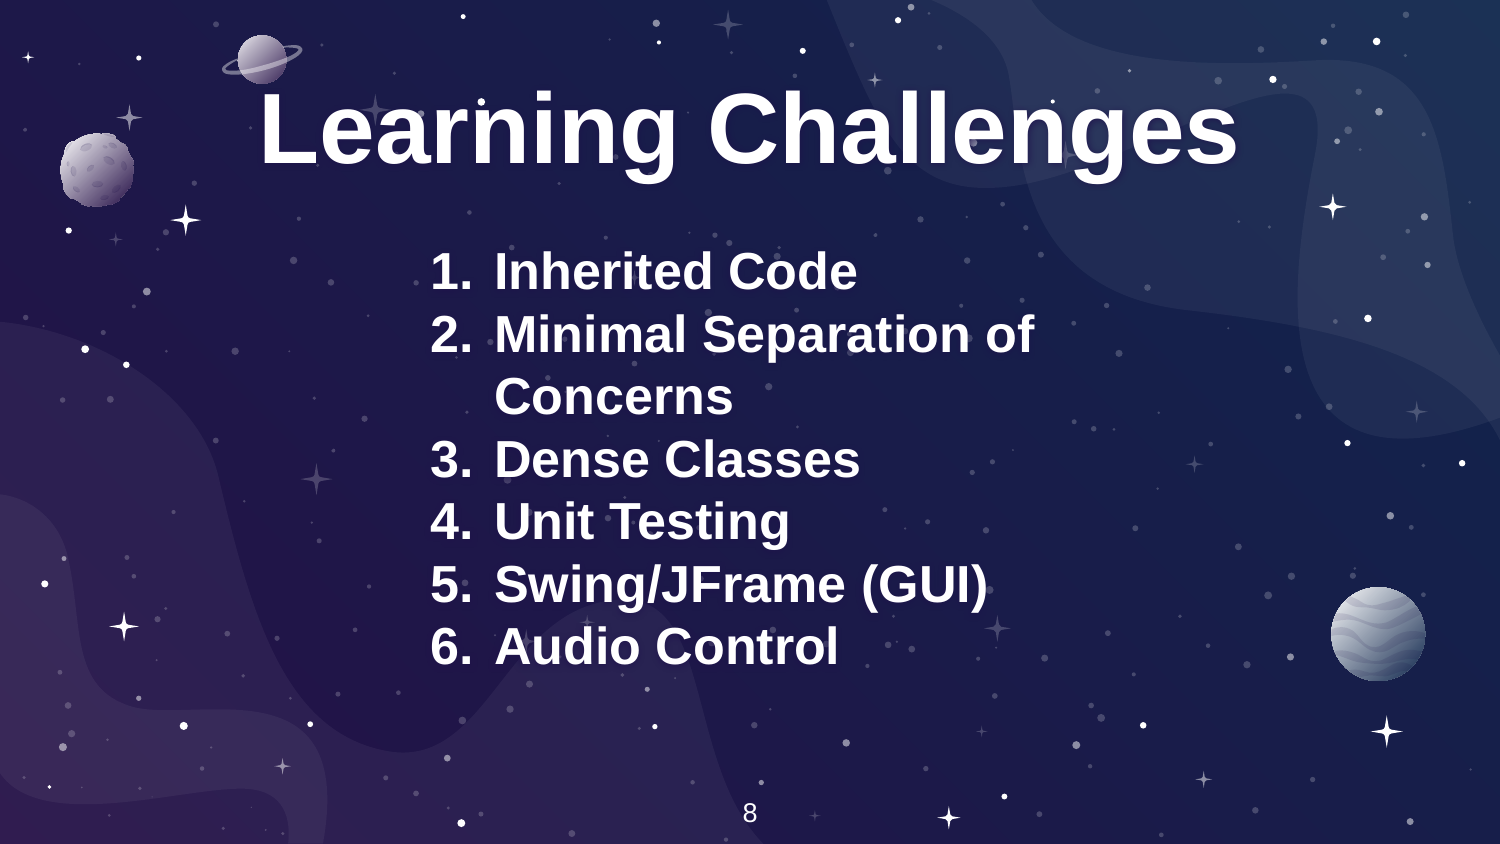

# Learning Challenges
Inherited Code
Minimal Separation of Concerns
Dense Classes
Unit Testing
Swing/JFrame (GUI)
Audio Control

8